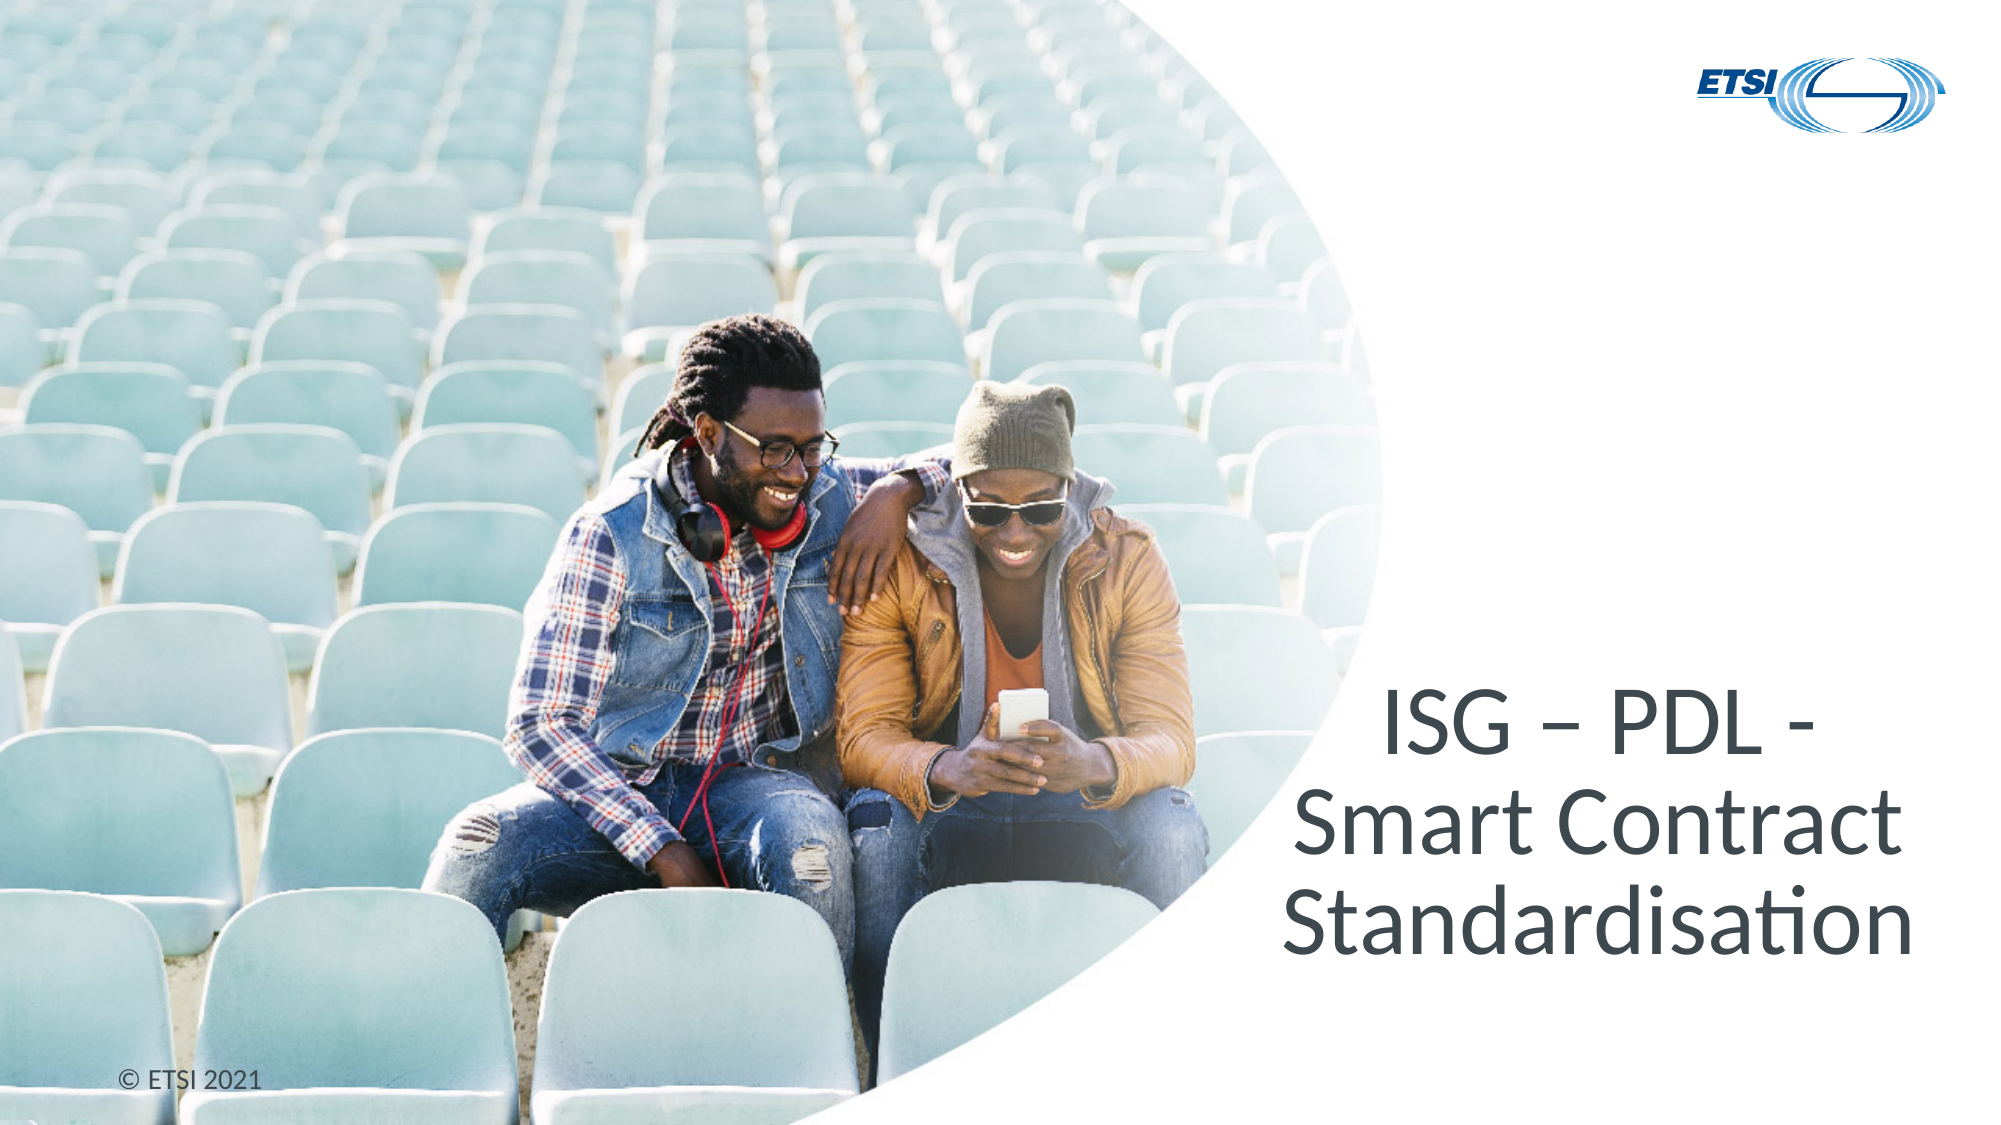

# ISG – PDL - Smart Contract Standardisation